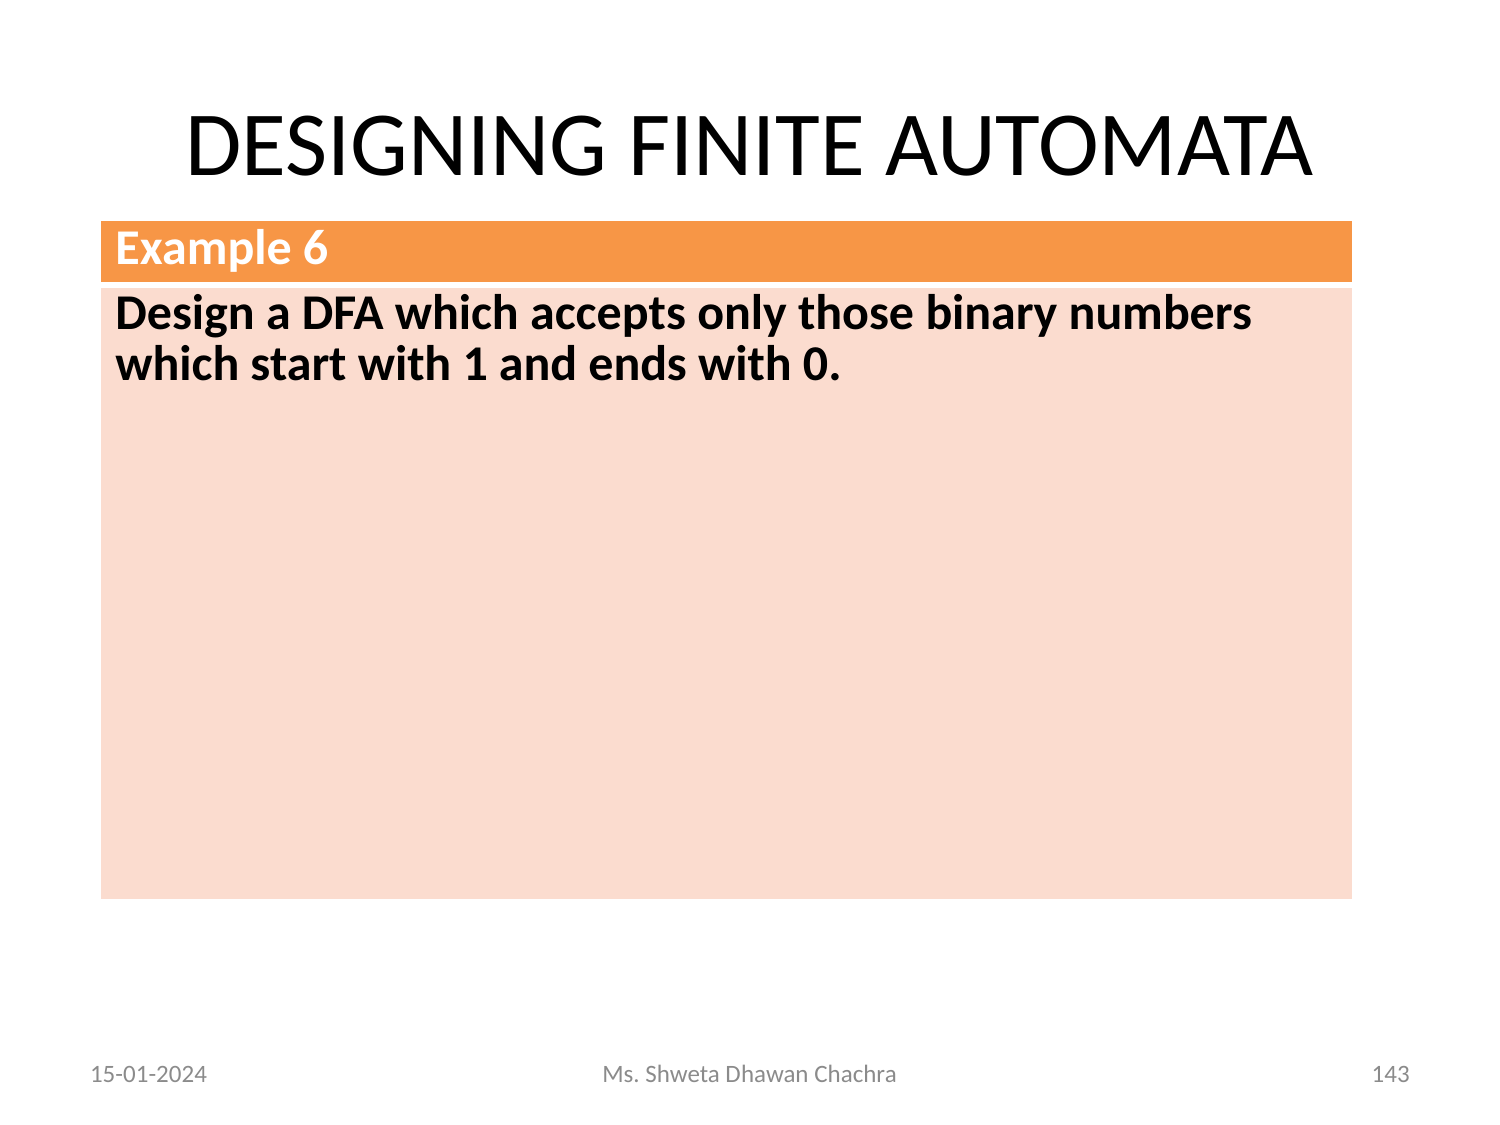

# DESIGNING FINITE AUTOMATA
| Example 6 |
| --- |
| Design a DFA which accepts only those binary numbers which start with 1 and ends with 0. |
15-01-2024
Ms. Shweta Dhawan Chachra
143